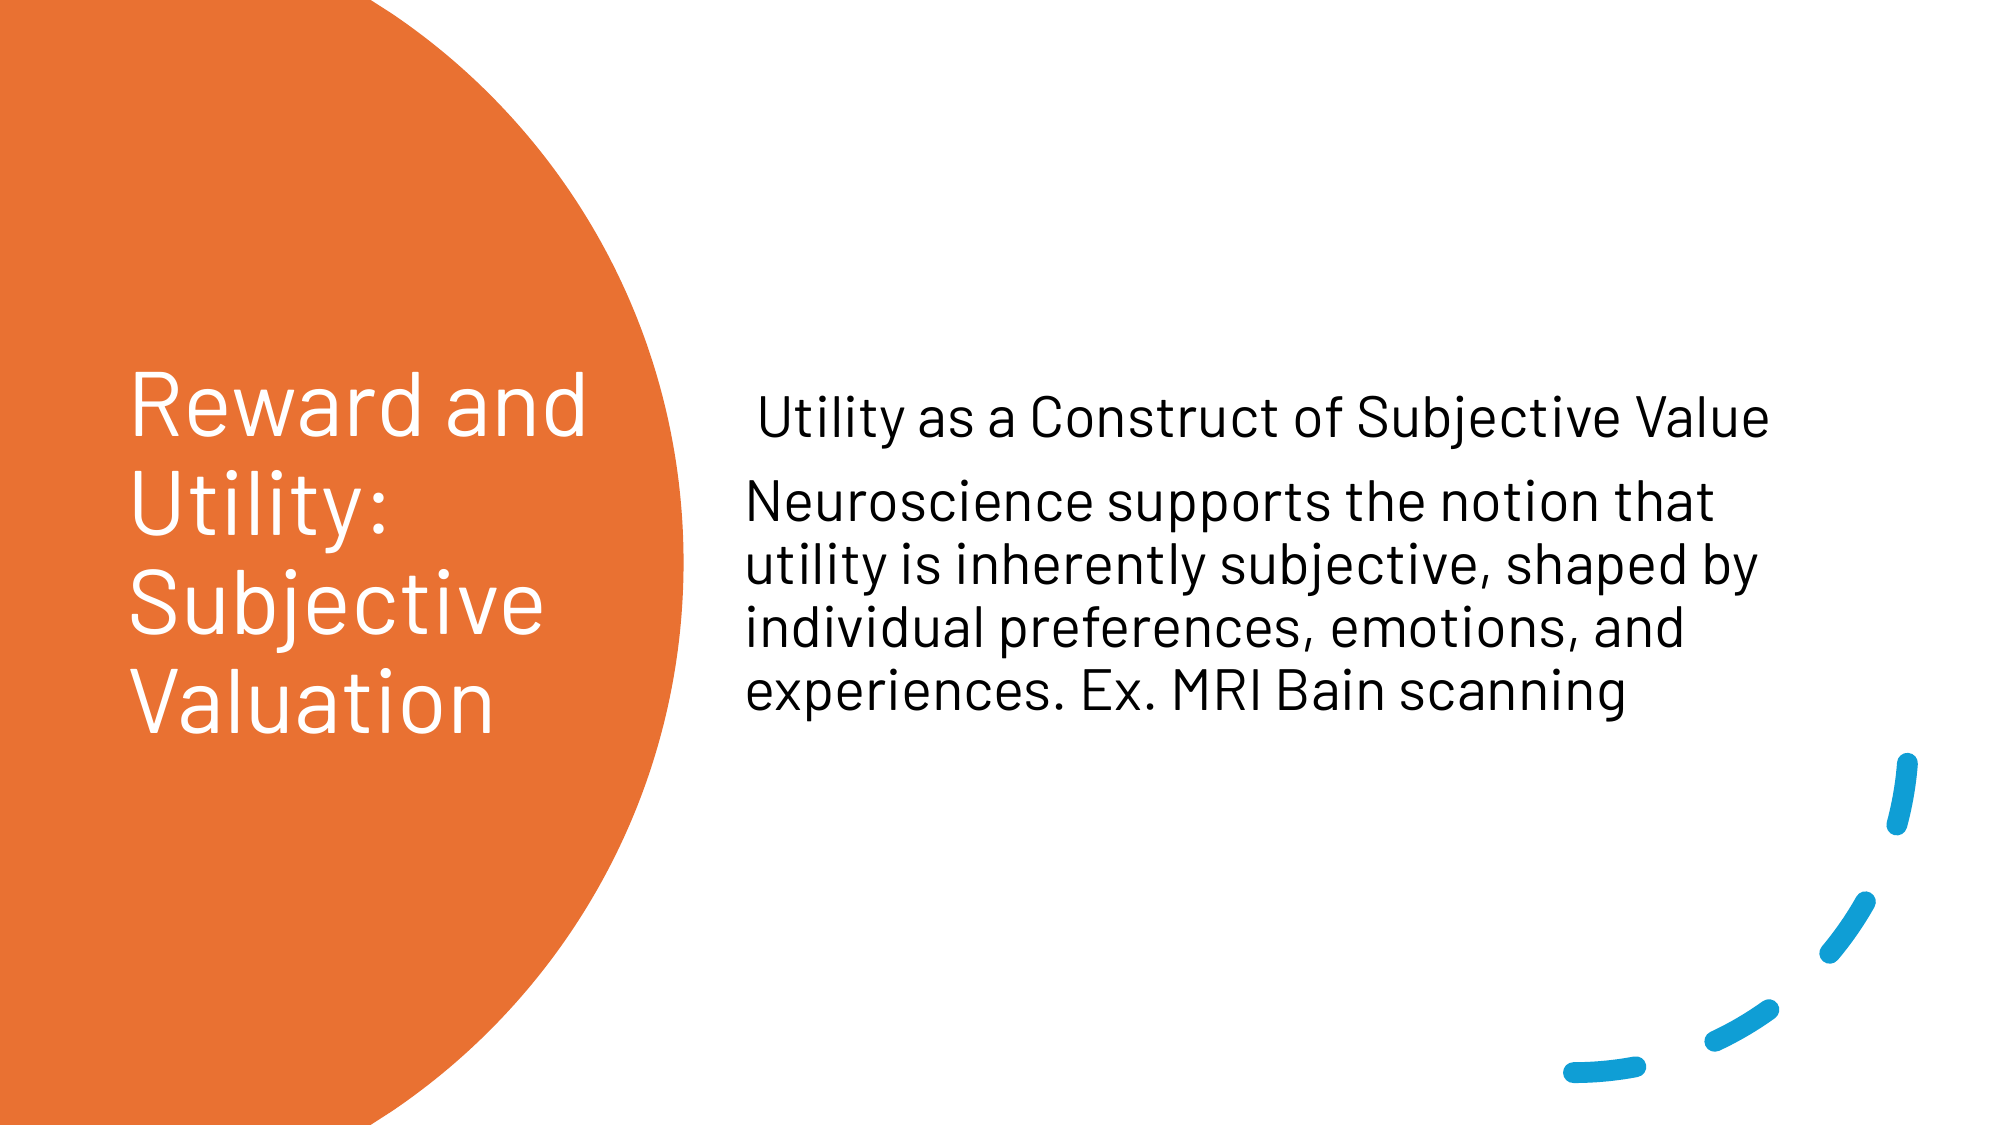

Utility as a Construct of Subjective Value
Neuroscience supports the notion that utility is inherently subjective, shaped by individual preferences, emotions, and experiences. Ex. MRI Bain scanning
# Reward and Utility: Subjective Valuation